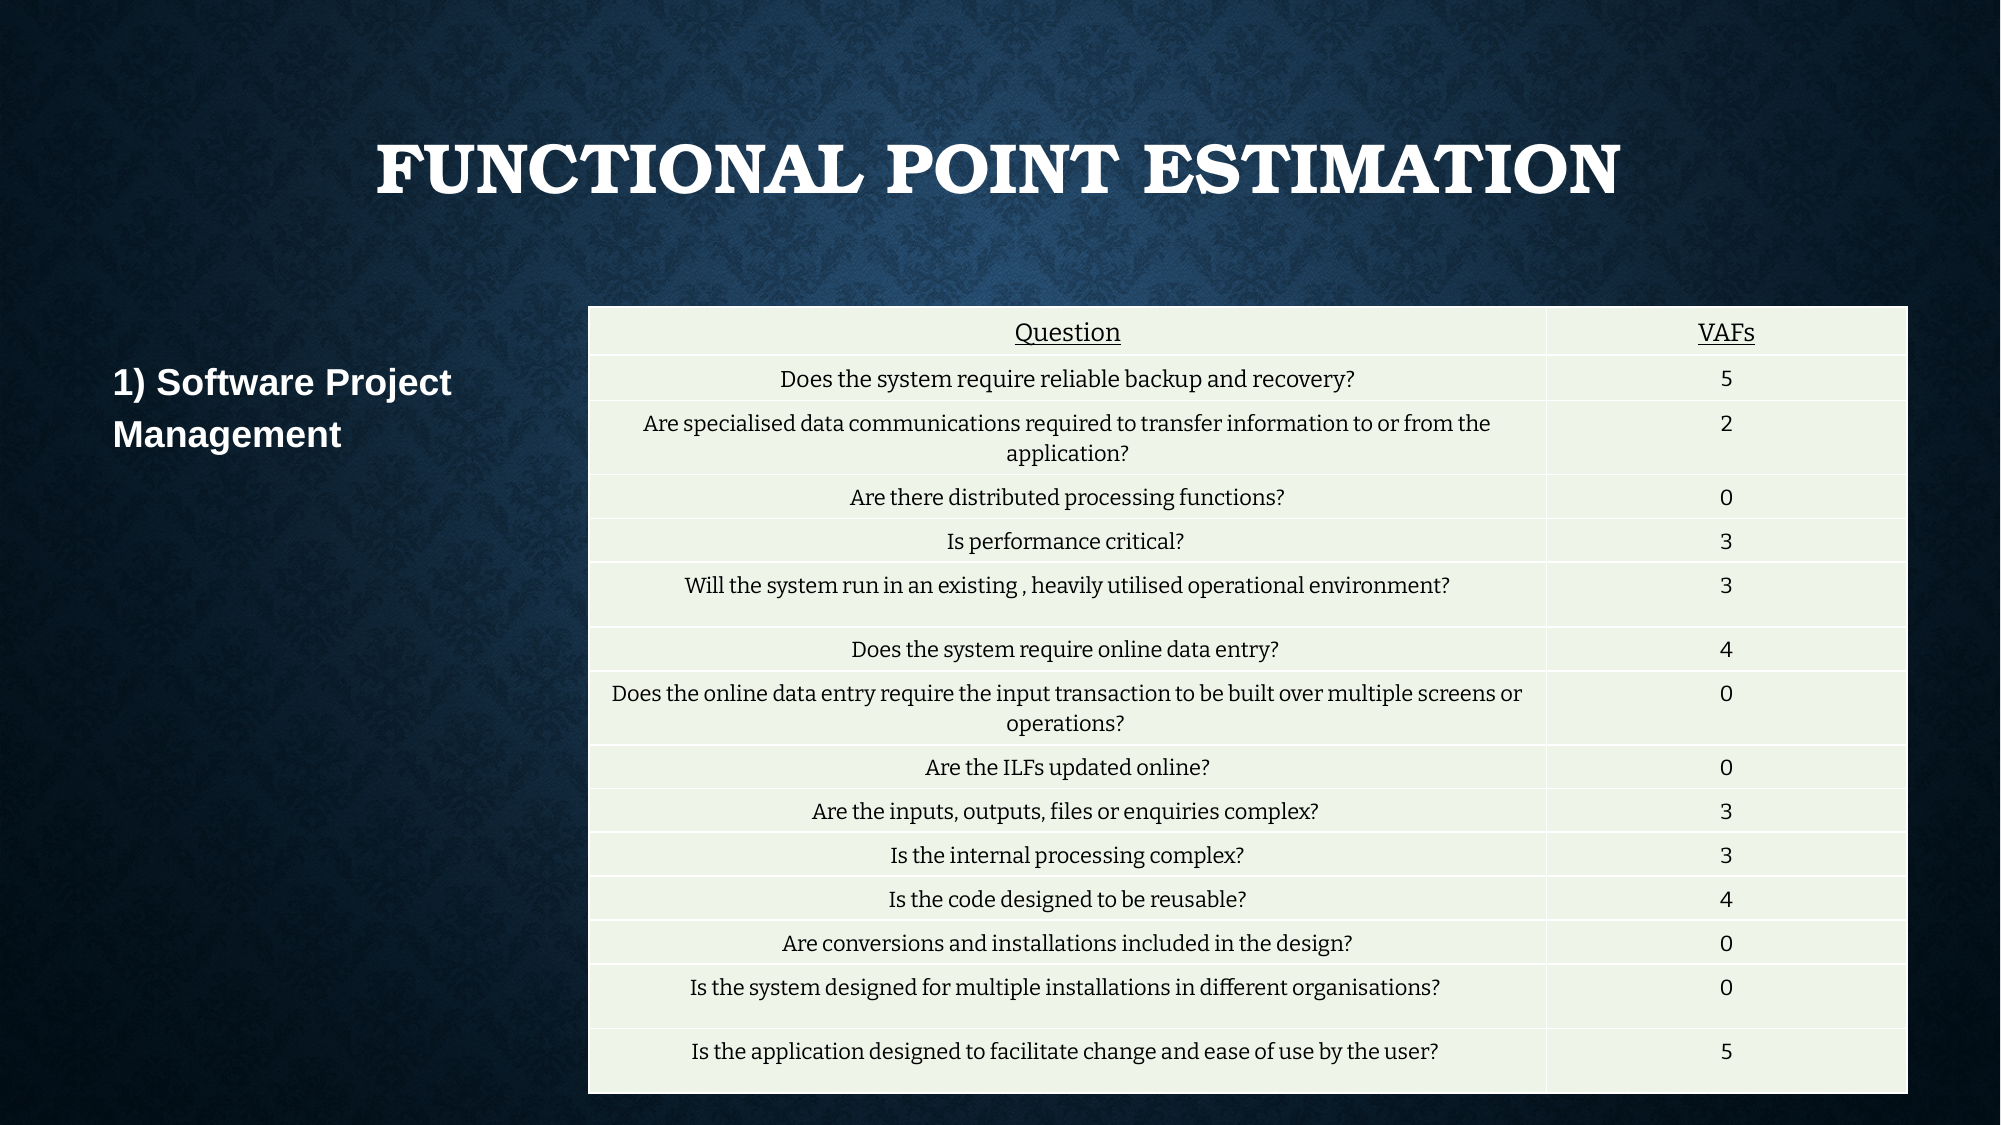

# Functional Point Estimation
| Question | VAFs |
| --- | --- |
| Does the system require reliable backup and recovery? | 5 |
| Are specialised data communications required to transfer information to or from the application? | 2 |
| Are there distributed processing functions? | 0 |
| Is performance critical? | 3 |
| Will the system run in an existing , heavily utilised operational environment? | 3 |
| Does the system require online data entry? | 4 |
| Does the online data entry require the input transaction to be built over multiple screens or operations? | 0 |
| Are the ILFs updated online? | 0 |
| Are the inputs, outputs, files or enquiries complex? | 3 |
| Is the internal processing complex? | 3 |
| Is the code designed to be reusable? | 4 |
| Are conversions and installations included in the design? | 0 |
| Is the system designed for multiple installations in different organisations? | 0 |
| Is the application designed to facilitate change and ease of use by the user? | 5 |
1) Software Project Management